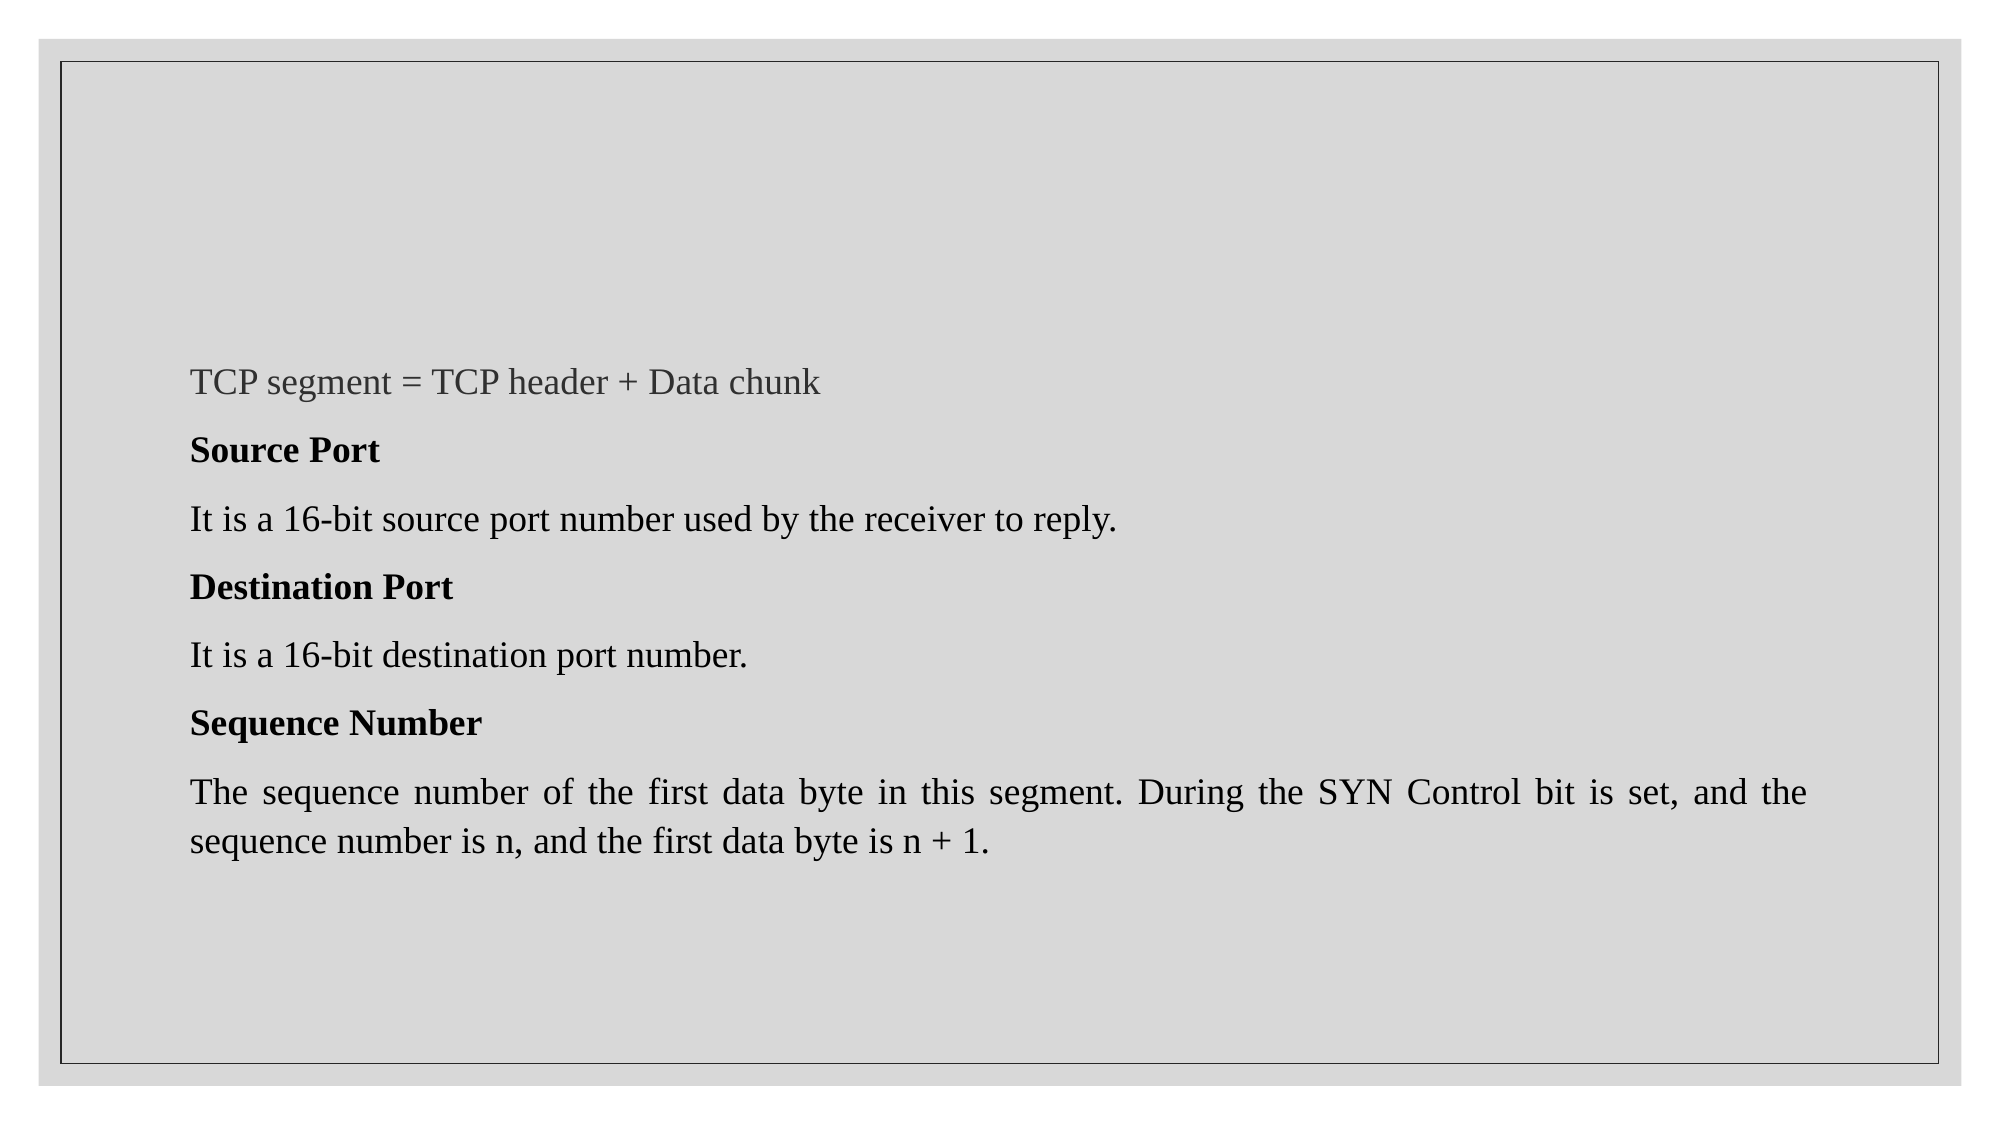

TCP segment = TCP header + Data chunk
Source Port
It is a 16-bit source port number used by the receiver to reply.
Destination Port
It is a 16-bit destination port number.
Sequence Number
The sequence number of the first data byte in this segment. During the SYN Control bit is set, and the sequence number is n, and the first data byte is n + 1.